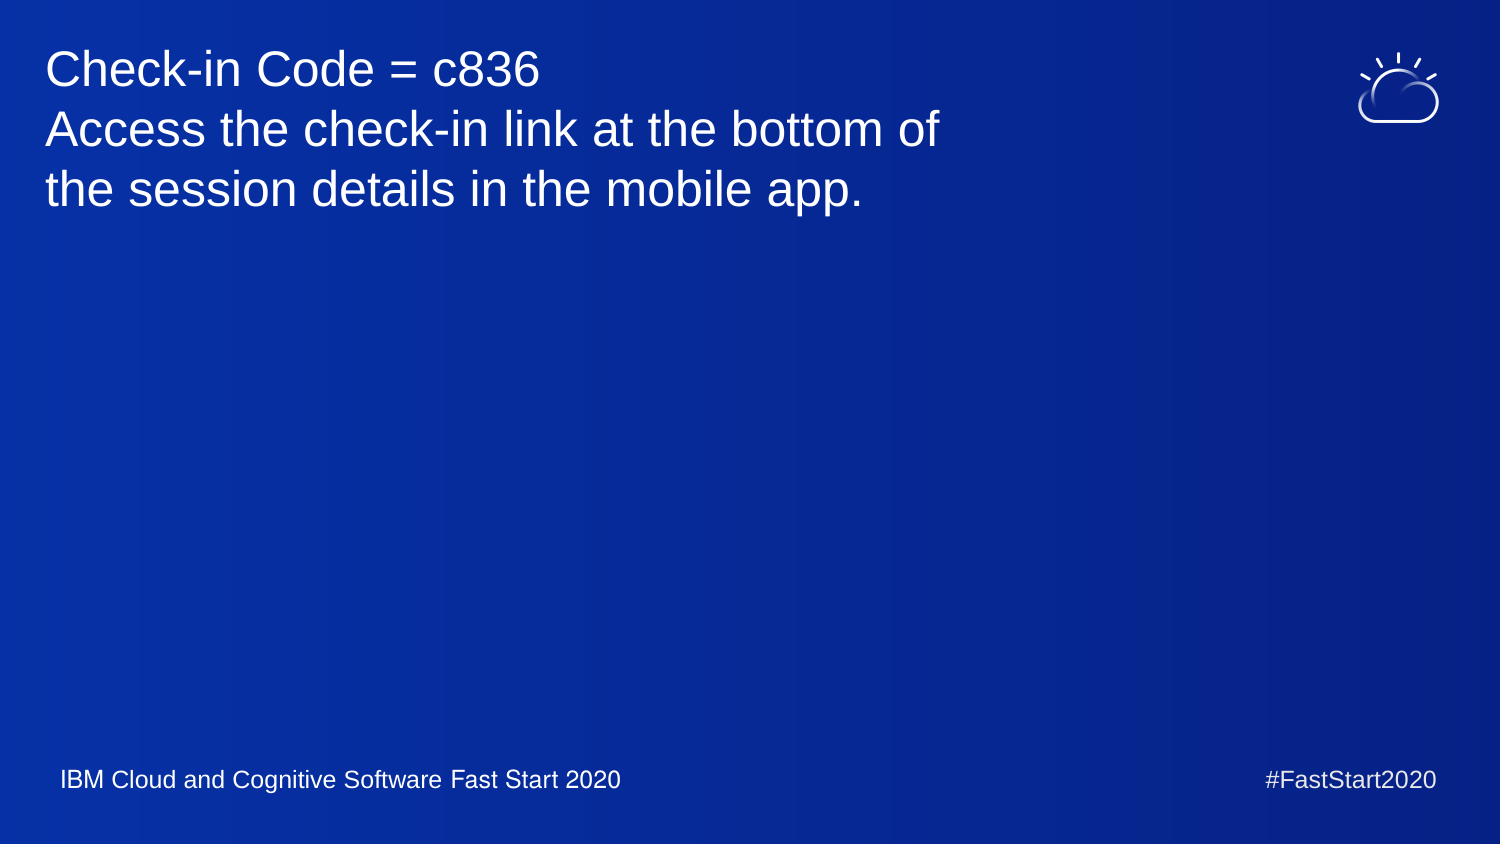

Check-in Code = c836
Access the check-in link at the bottom of the session details in the mobile app.